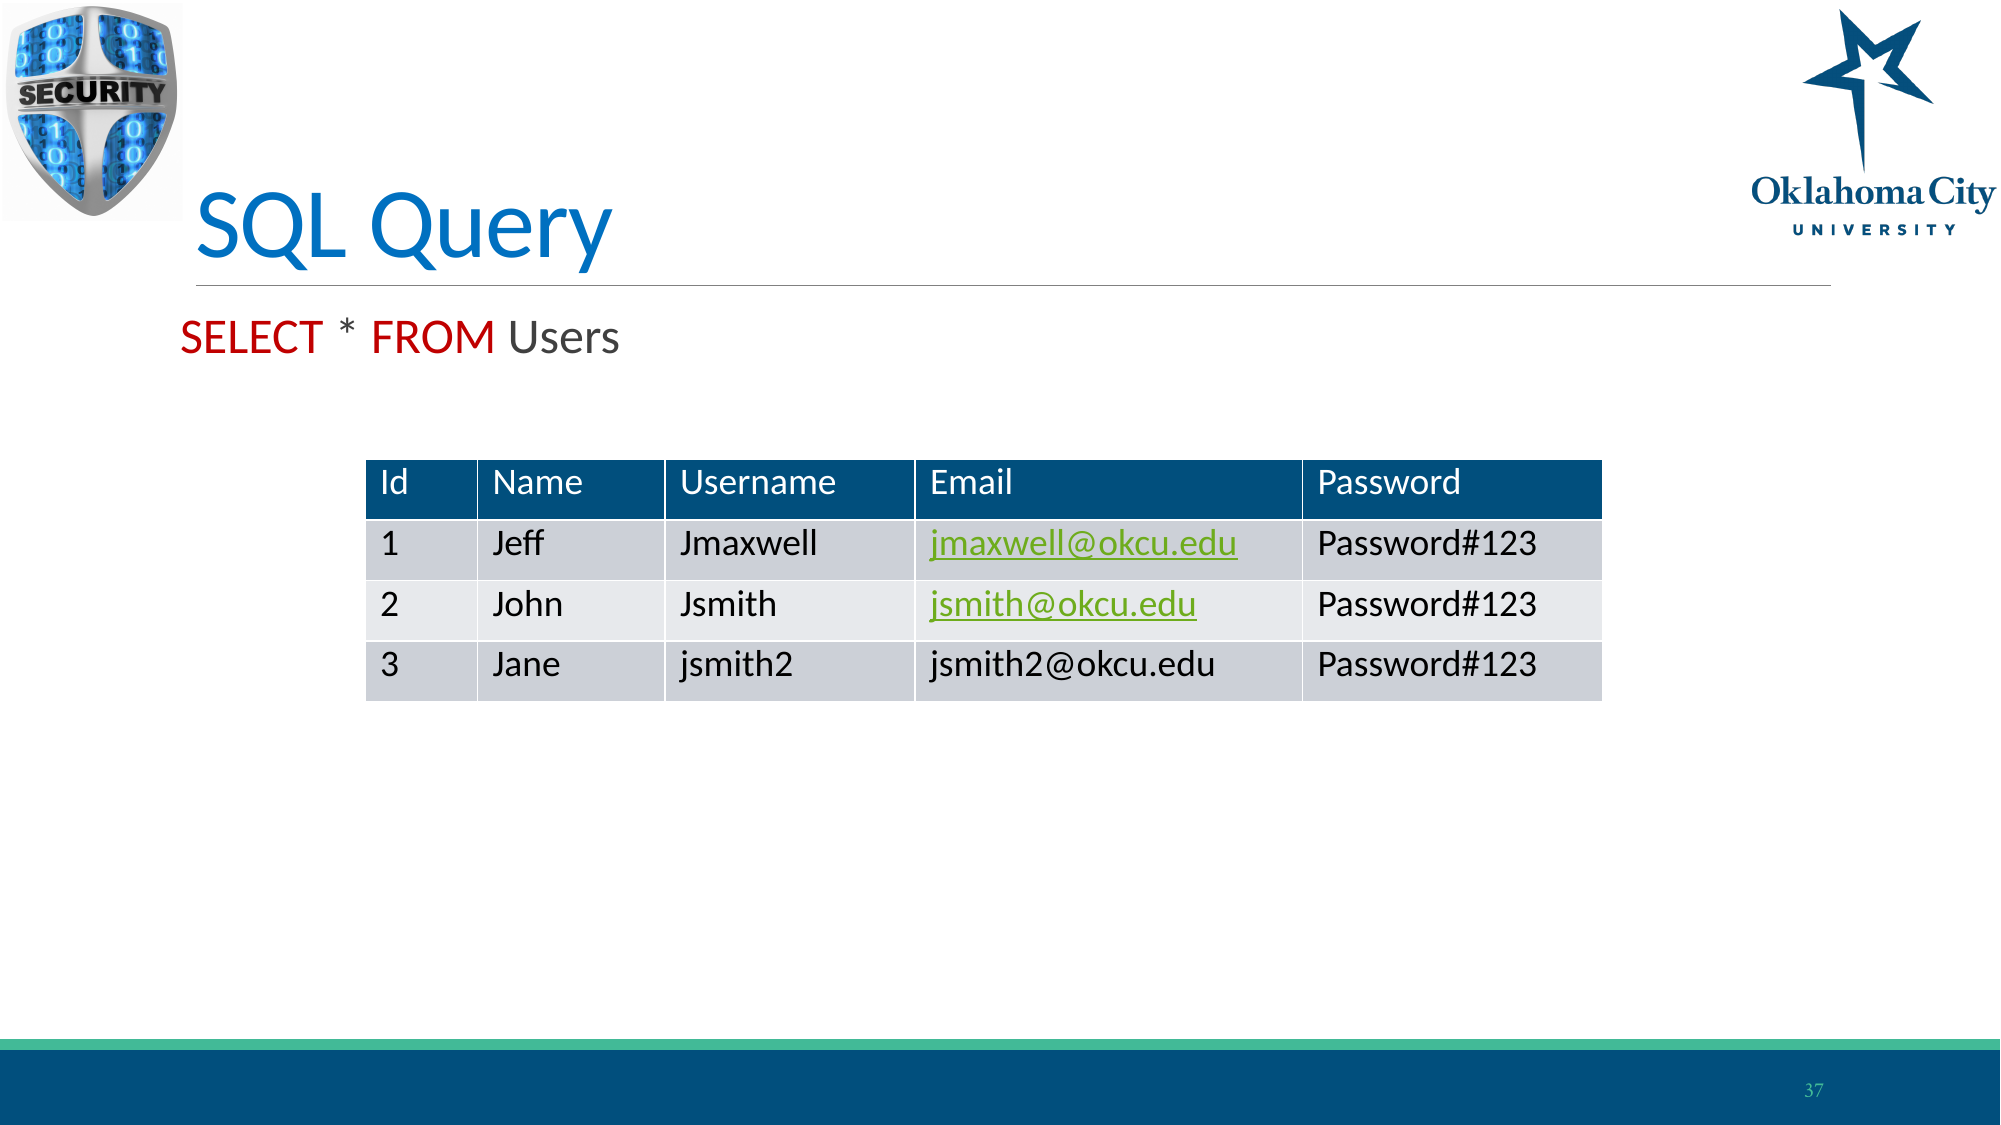

# SQL Query
SELECT * FROM Users Users;

| Id | Name | Username | Email | Password |
| --- | --- | --- | --- | --- |
| 1 | Jeff | Jmaxwell | jmaxwell@okcu.edu | Password#123 |
| 2 | John | Jsmith | jsmith@okcu.edu | Password#123 |
| 3 | Jane | jsmith2 | jsmith2@okcu.edu | Password#123 |
37